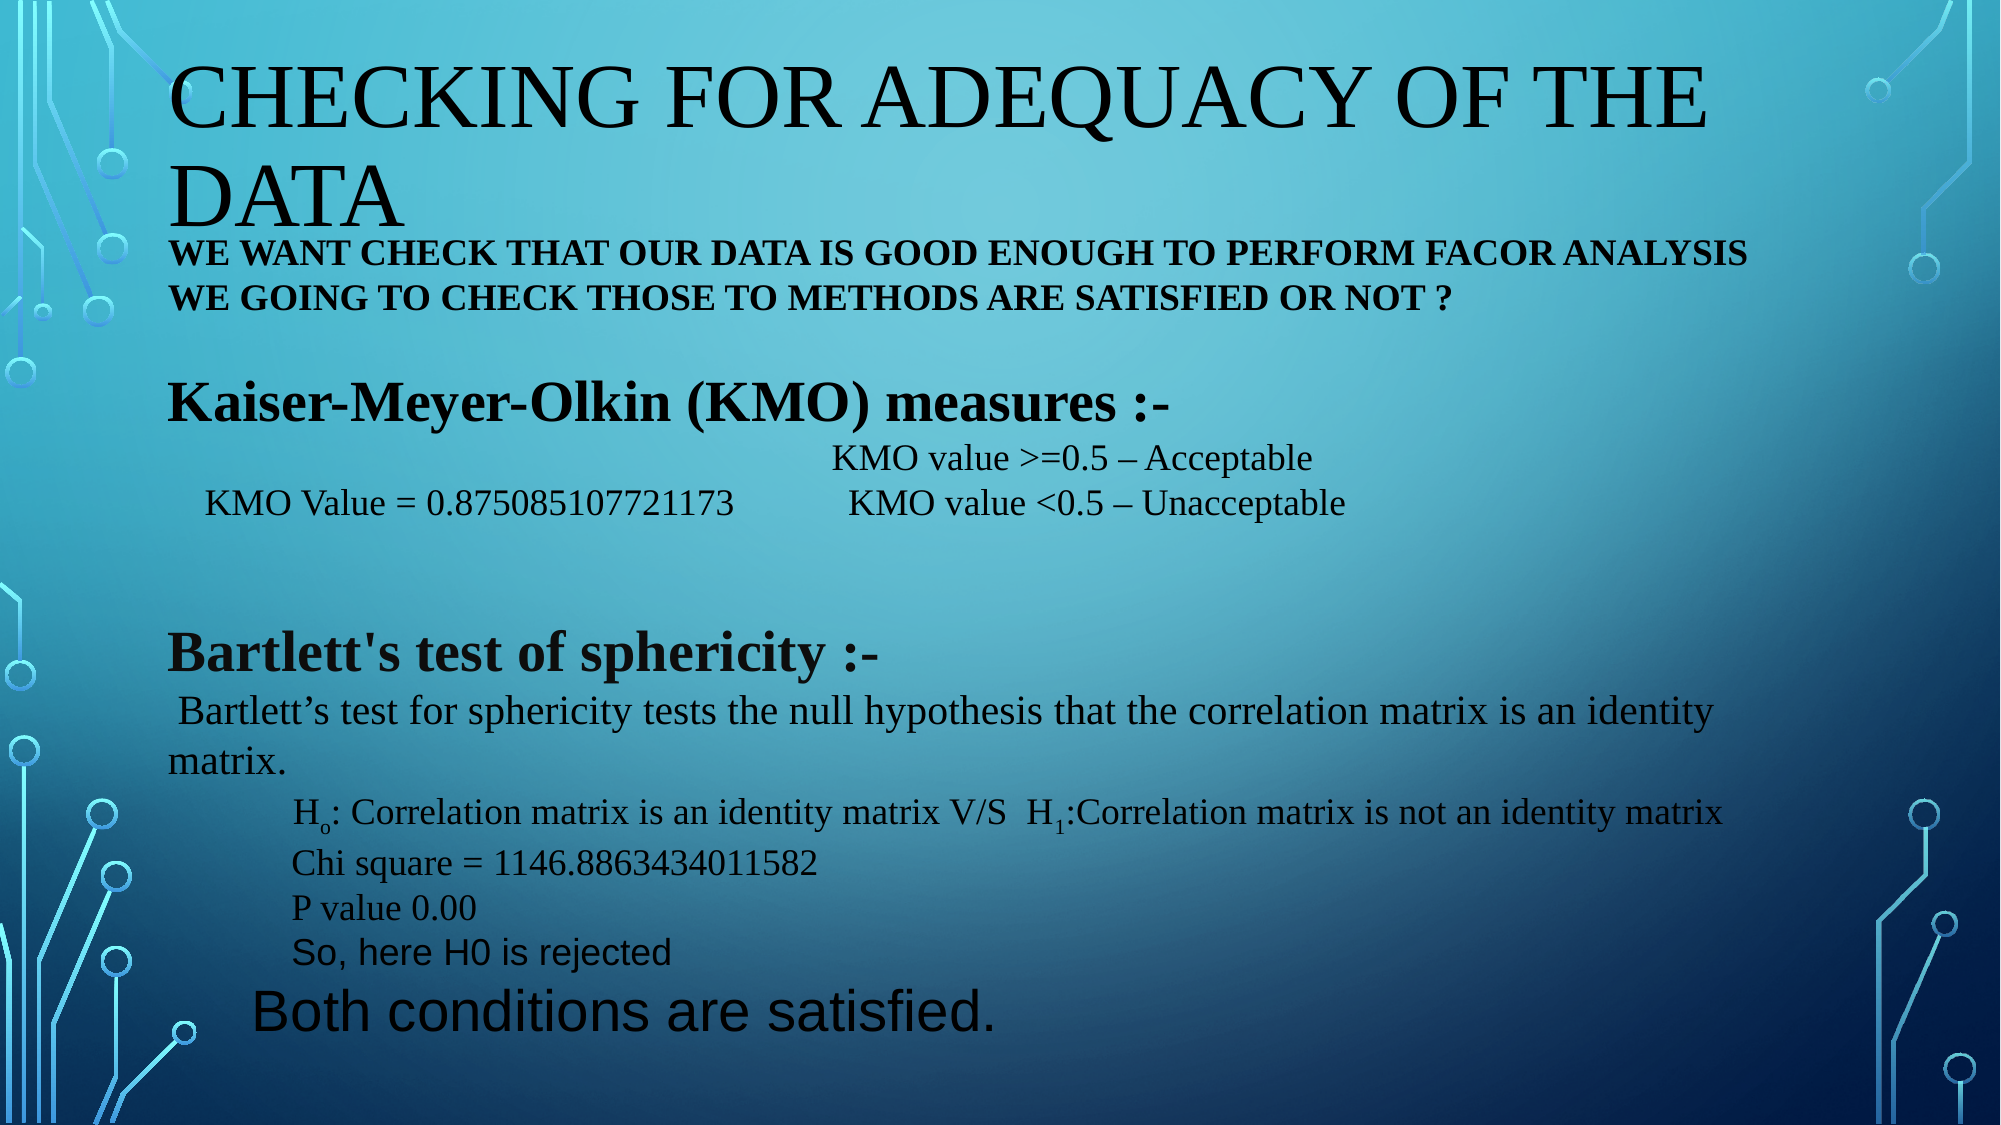

# Checking for Adequacy of the Data
WE WANT CHECK THAT OUR DATA IS GOOD ENOUGH TO PERFORM FACOR ANALYSIS
WE GOING TO CHECK THOSE TO METHODS ARE SATISFIED OR NOT ?

Kaiser-Meyer-Olkin (KMO) measures :-
                                                                  KMO value >=0.5 – Acceptable
KMO Value = 0.875085107721173            KMO value <0.5 – Unacceptable

Bartlett's test of sphericity :-
 Bartlett’s test for sphericity tests the null hypothesis that the correlation matrix is an identity matrix.
            Ho: Correlation matrix is an identity matrix V/S  H1:Correlation matrix is not an identity matrix
             Chi square = 1146.8863434011582
             P value 0.00
             So, here H0 is rejected
        Both conditions are satisfied.